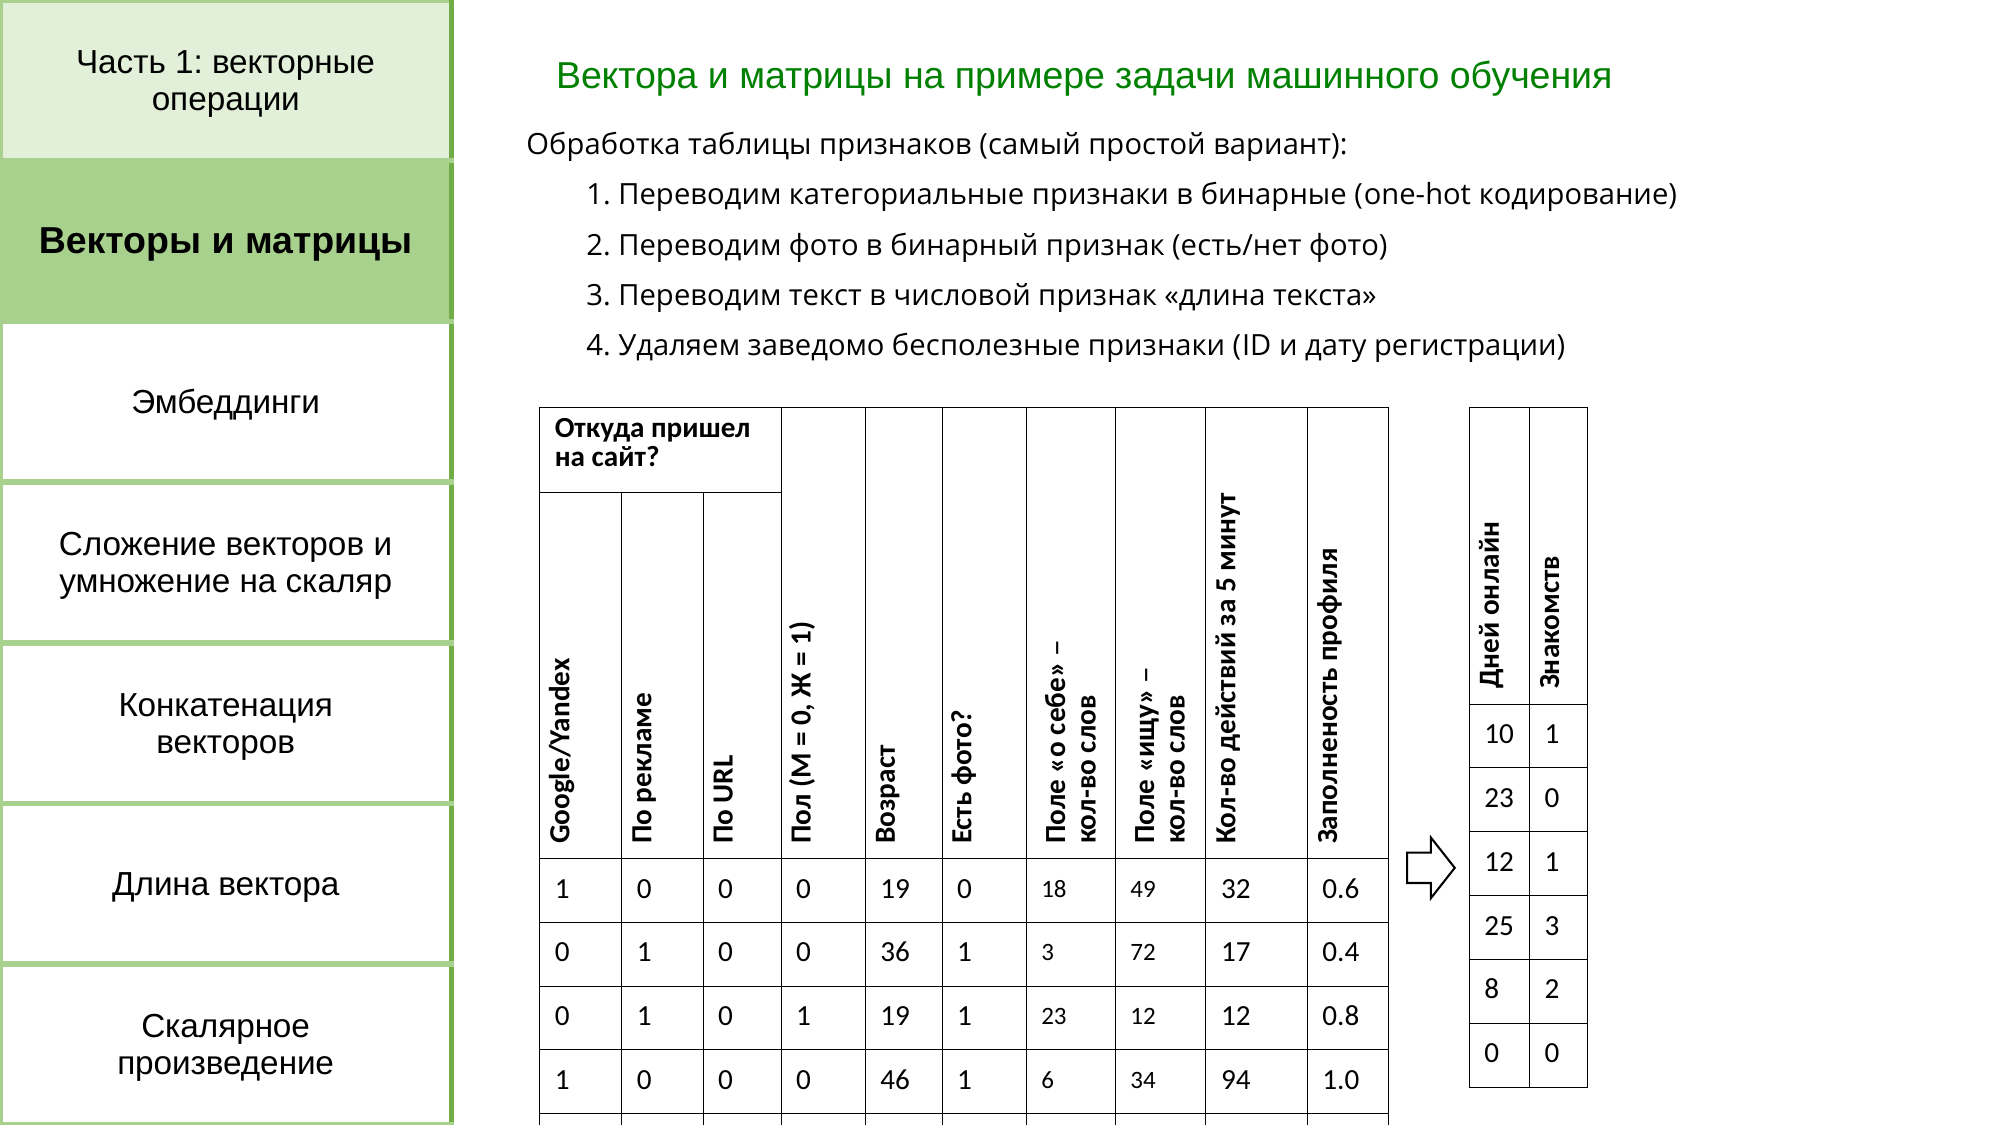

| Часть 1: векторные операции |
| --- |
| Векторы и матрицы |
| Эмбеддинги |
| Сложение векторов и умножение на скаляр |
| Конкатенация векторов |
| Длина вектора |
| Скалярное произведение |
Вектора и матрицы на примере задачи машинного обучения
Обработка таблицы признаков (самый простой вариант):
1. Переводим категориальные признаки в бинарные (one-hot кодирование)
2. Переводим фото в бинарный признак (есть/нет фото)
3. Переводим текст в числовой признак «длина текста»
4. Удаляем заведомо бесполезные признаки (ID и дату регистрации)
| Дней онлайн | Знакомств |
| --- | --- |
| 10 | 1 |
| 23 | 0 |
| 12 | 1 |
| 25 | 3 |
| 8 | 2 |
| 0 | 0 |
| Откуда пришел на сайт? |  |  | Пол (М = 0, Ж = 1) | Возраст | Есть фото? | Поле «о себе» – кол-во слов | Поле «ищу» – кол-во слов | Кол-во действий за 5 минут | Заполненость профиля |
| --- | --- | --- | --- | --- | --- | --- | --- | --- | --- |
| Google/Yandex | По рекламе | По URL |  |  |  |  |  |  |  |
| 1 | 0 | 0 | 0 | 19 | 0 | 18 | 49 | 32 | 0.6 |
| 0 | 1 | 0 | 0 | 36 | 1 | 3 | 72 | 17 | 0.4 |
| 0 | 1 | 0 | 1 | 19 | 1 | 23 | 12 | 12 | 0.8 |
| 1 | 0 | 0 | 0 | 46 | 1 | 6 | 34 | 94 | 1.0 |
| 1 | 0 | 0 | 0 | 23 | 1 | 40 | 0 | 32 | 0.8 |
| 0 | 1 | 0 | 1 | 22 | 1 | 0 | 6 | 54 | 0.4 |